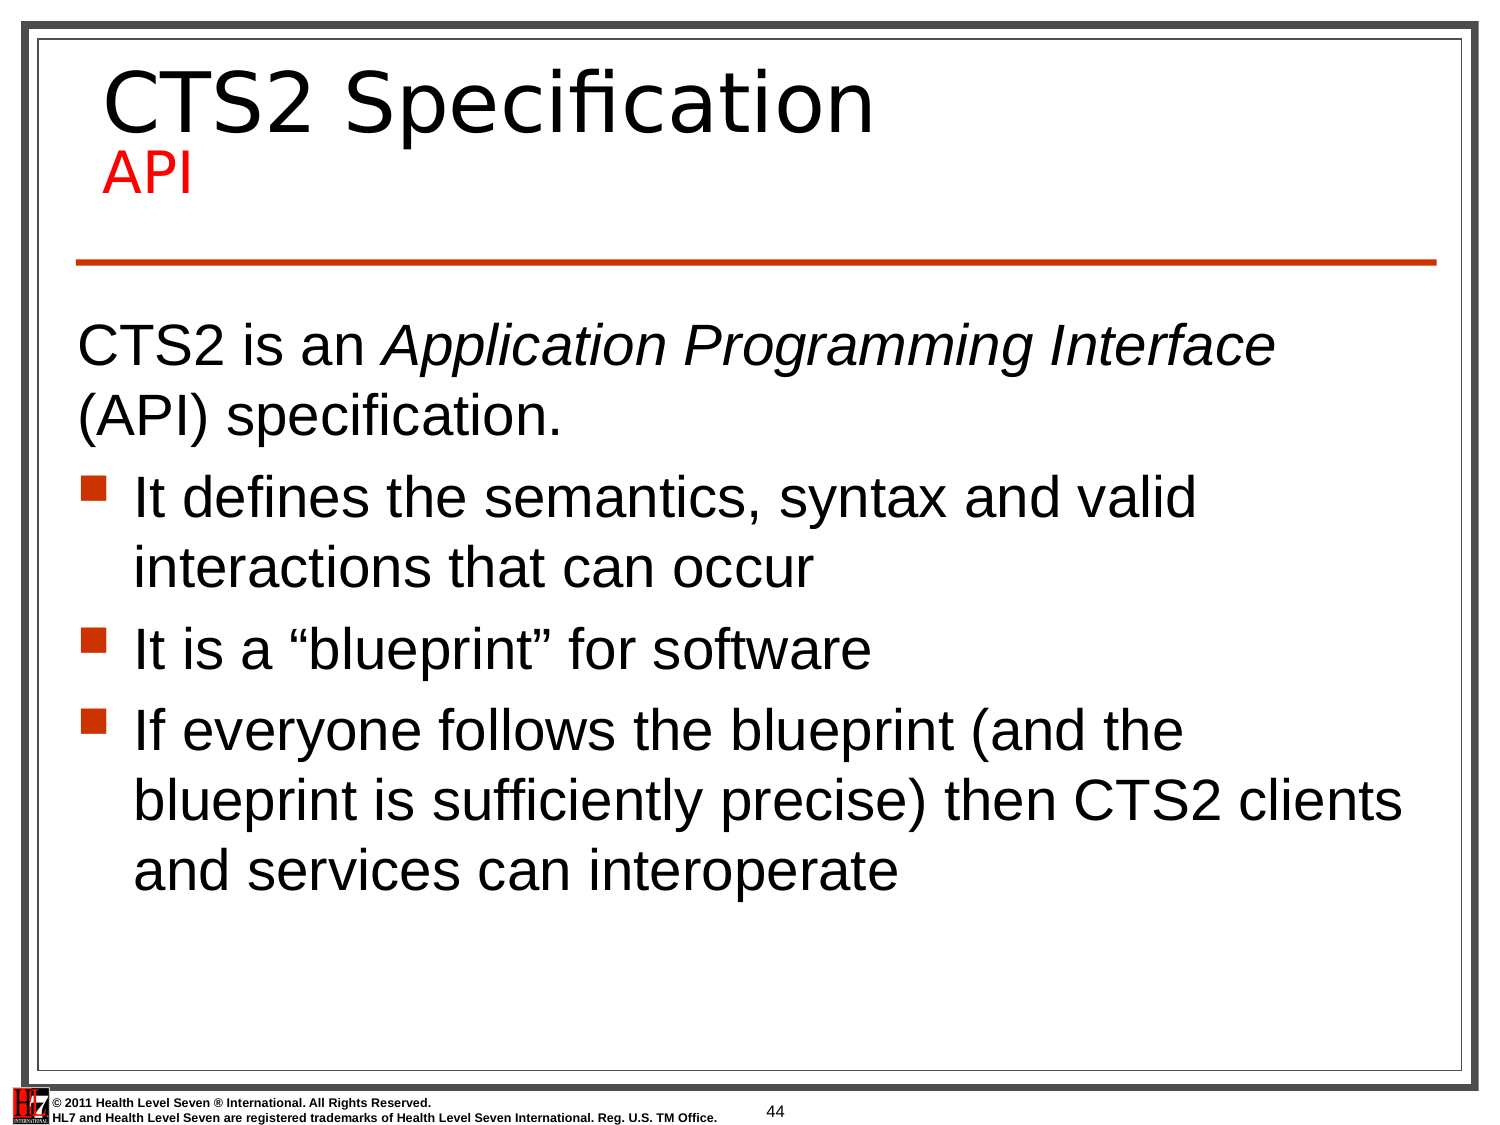

# CTS2 Specification API
CTS2 is an Application Programming Interface (API) specification.
It defines the semantics, syntax and valid interactions that can occur
It is a “blueprint” for software
If everyone follows the blueprint (and the blueprint is sufficiently precise) then CTS2 clients and services can interoperate
44